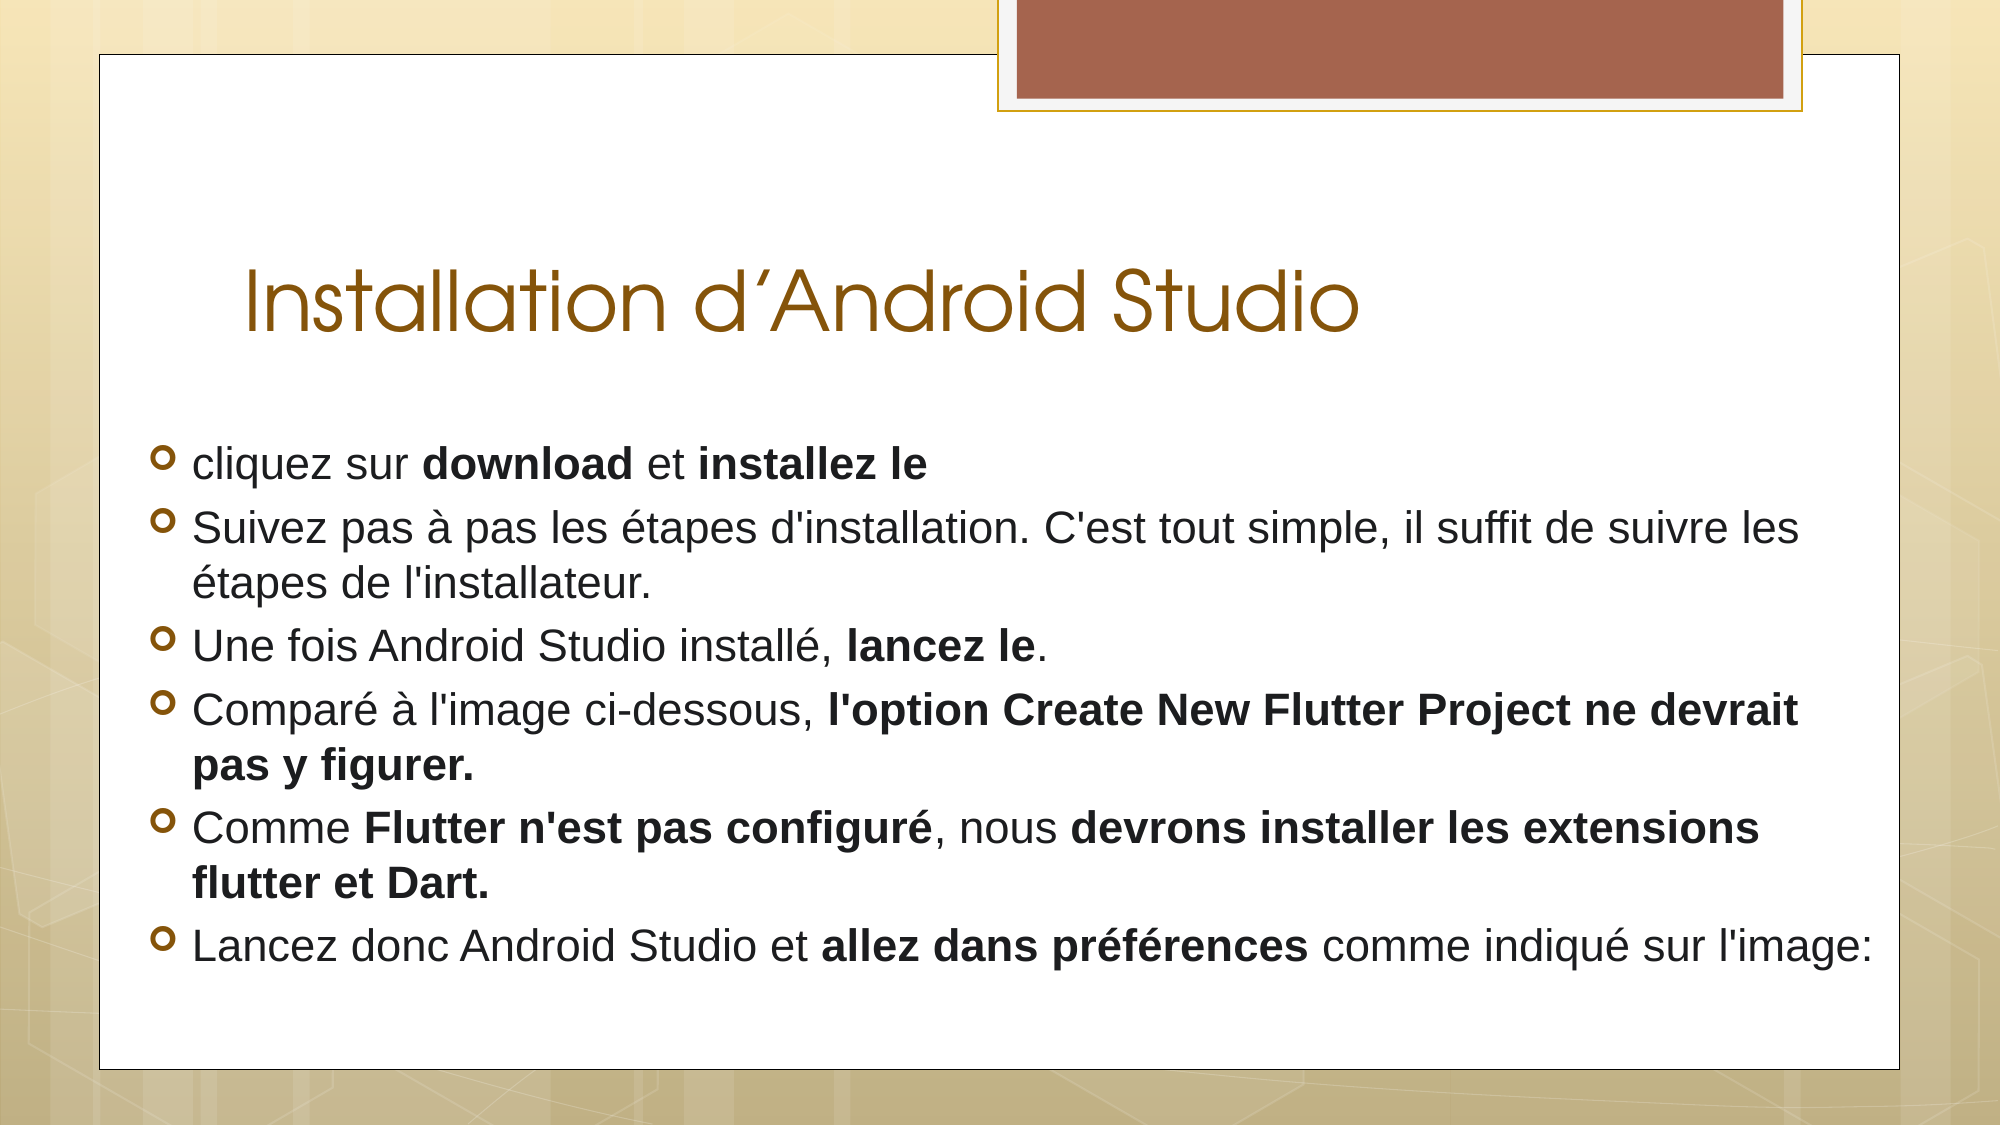

# Installation d’Android Studio
cliquez sur download et installez le
Suivez pas à pas les étapes d'installation. C'est tout simple, il suffit de suivre les étapes de l'installateur.
Une fois Android Studio installé, lancez le.
Comparé à l'image ci-dessous, l'option Create New Flutter Project ne devrait pas y figurer.
Comme Flutter n'est pas configuré, nous devrons installer les extensions flutter et Dart.
Lancez donc Android Studio et allez dans préférences comme indiqué sur l'image: